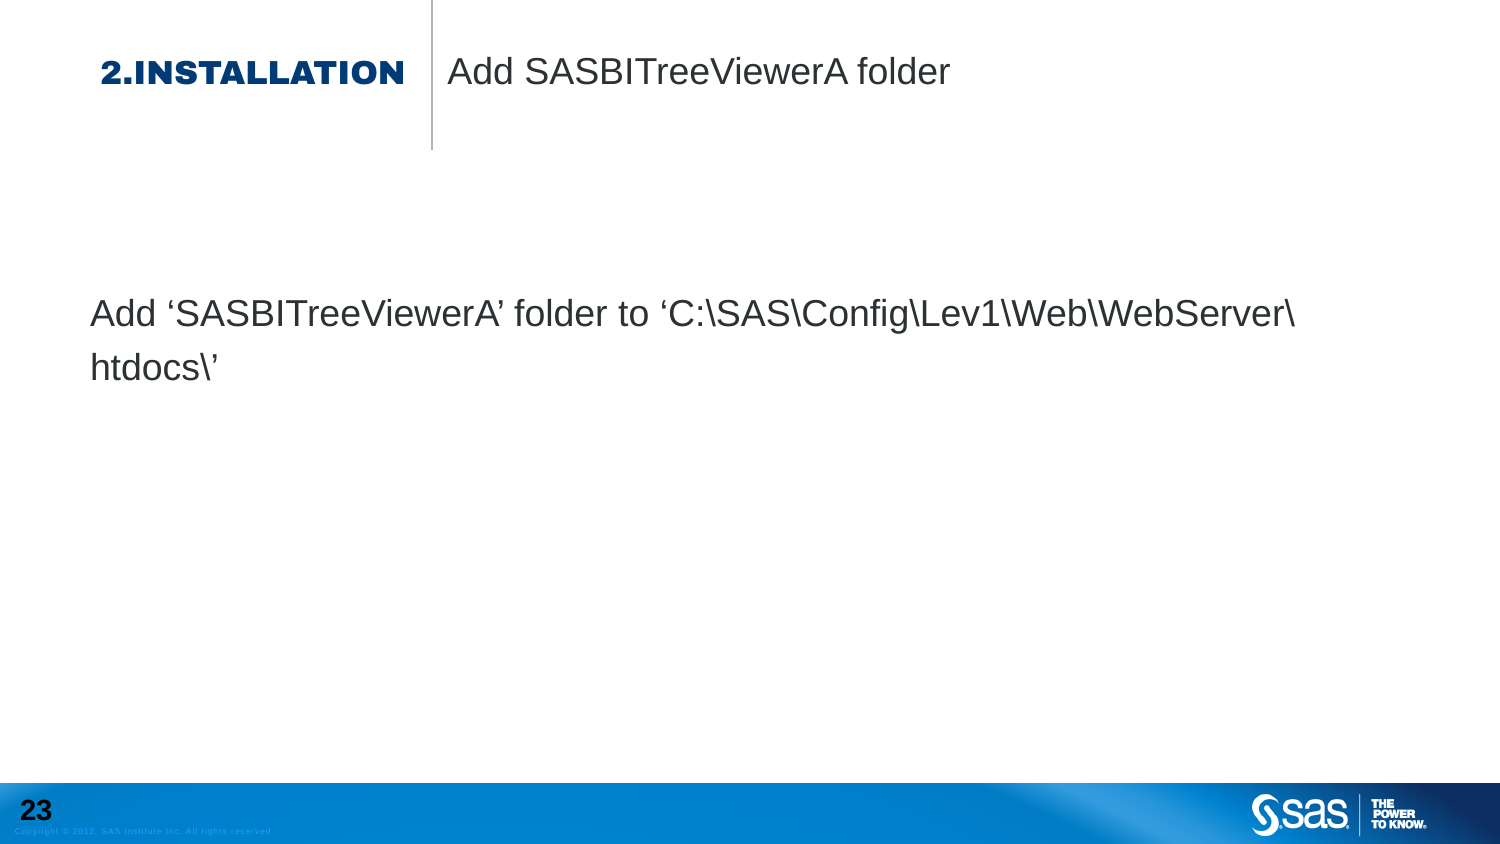

Add SASBITreeViewerA folder
# 2.INSTALLATION
Add ‘SASBITreeViewerA’ folder to ‘C:\SAS\Config\Lev1\Web\WebServer\htdocs\’